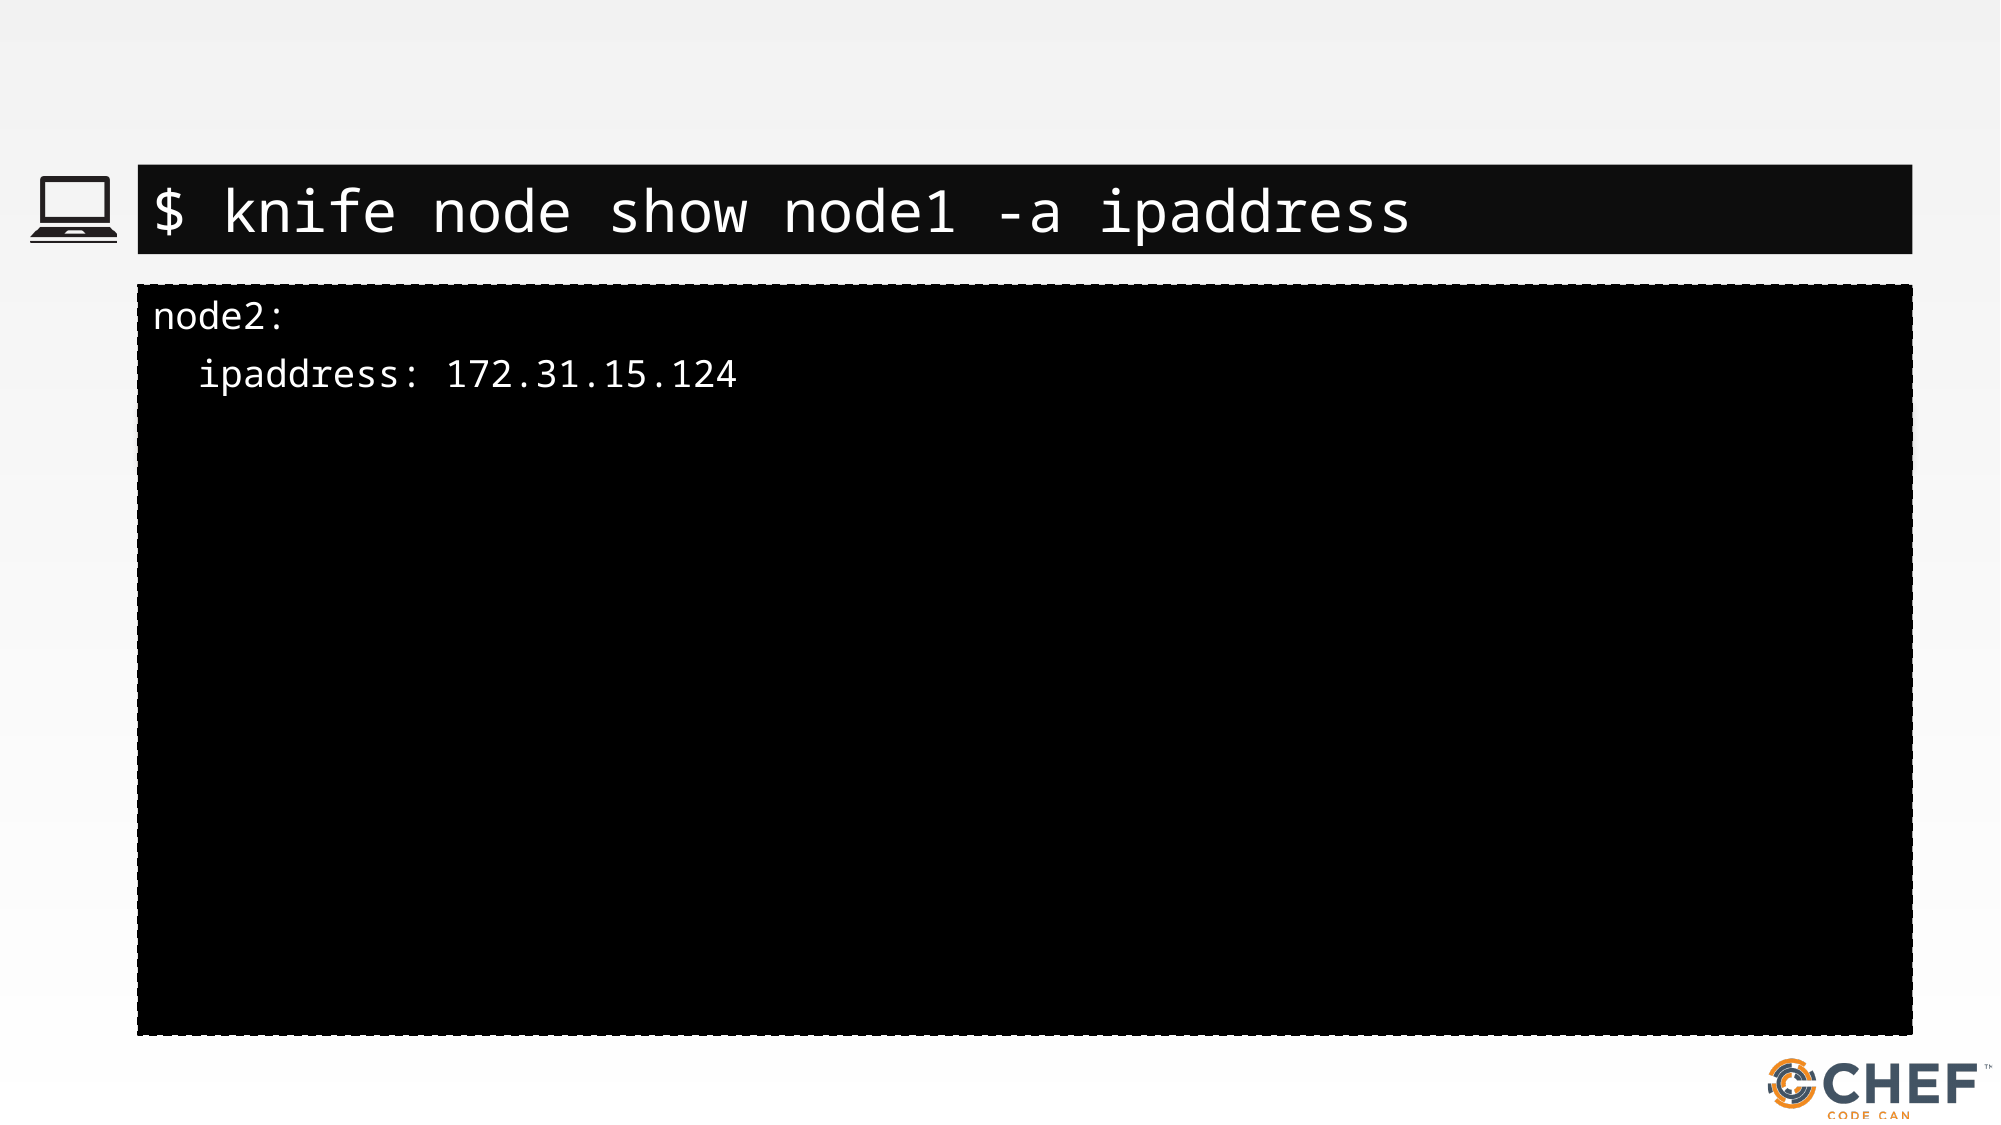

#
$ knife node show node1 -a ipaddress
node2:
  ipaddress: 172.31.15.124